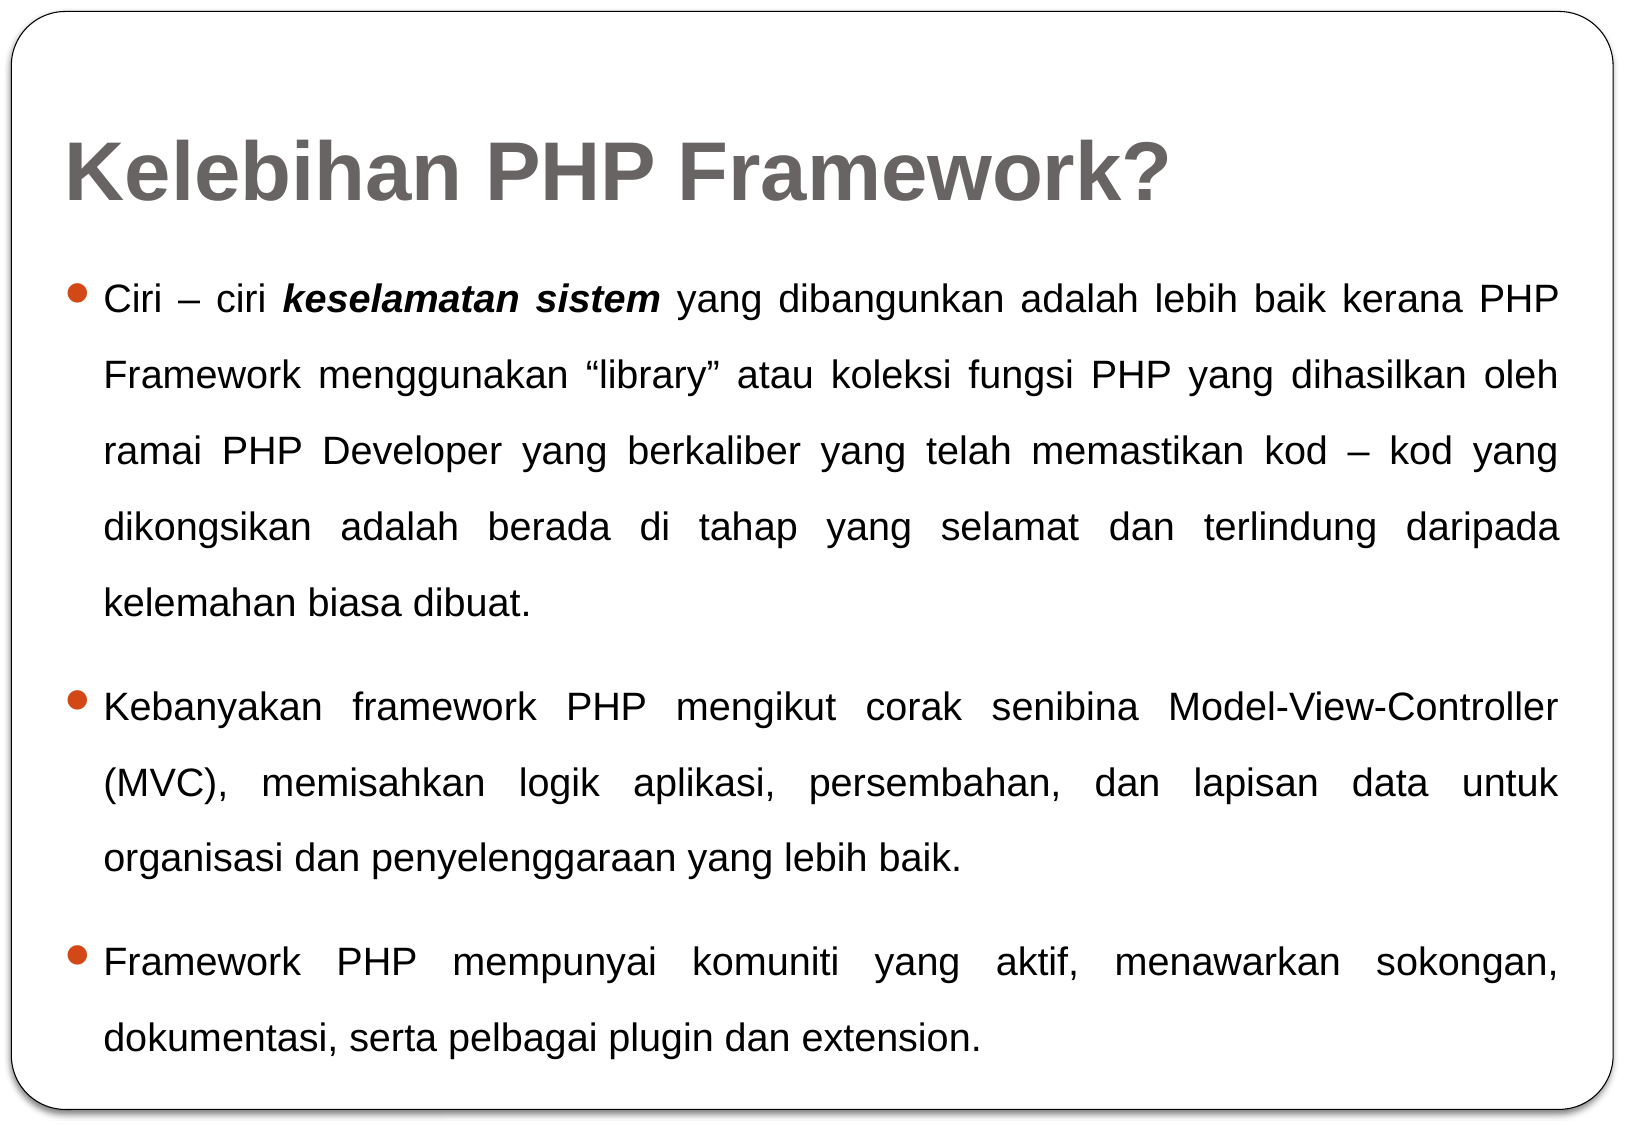

# Kelebihan PHP Framework?
Ciri – ciri keselamatan sistem yang dibangunkan adalah lebih baik kerana PHP Framework menggunakan “library” atau koleksi fungsi PHP yang dihasilkan oleh ramai PHP Developer yang berkaliber yang telah memastikan kod – kod yang dikongsikan adalah berada di tahap yang selamat dan terlindung daripada kelemahan biasa dibuat.
Kebanyakan framework PHP mengikut corak senibina Model-View-Controller (MVC), memisahkan logik aplikasi, persembahan, dan lapisan data untuk organisasi dan penyelenggaraan yang lebih baik.
Framework PHP mempunyai komuniti yang aktif, menawarkan sokongan, dokumentasi, serta pelbagai plugin dan extension.